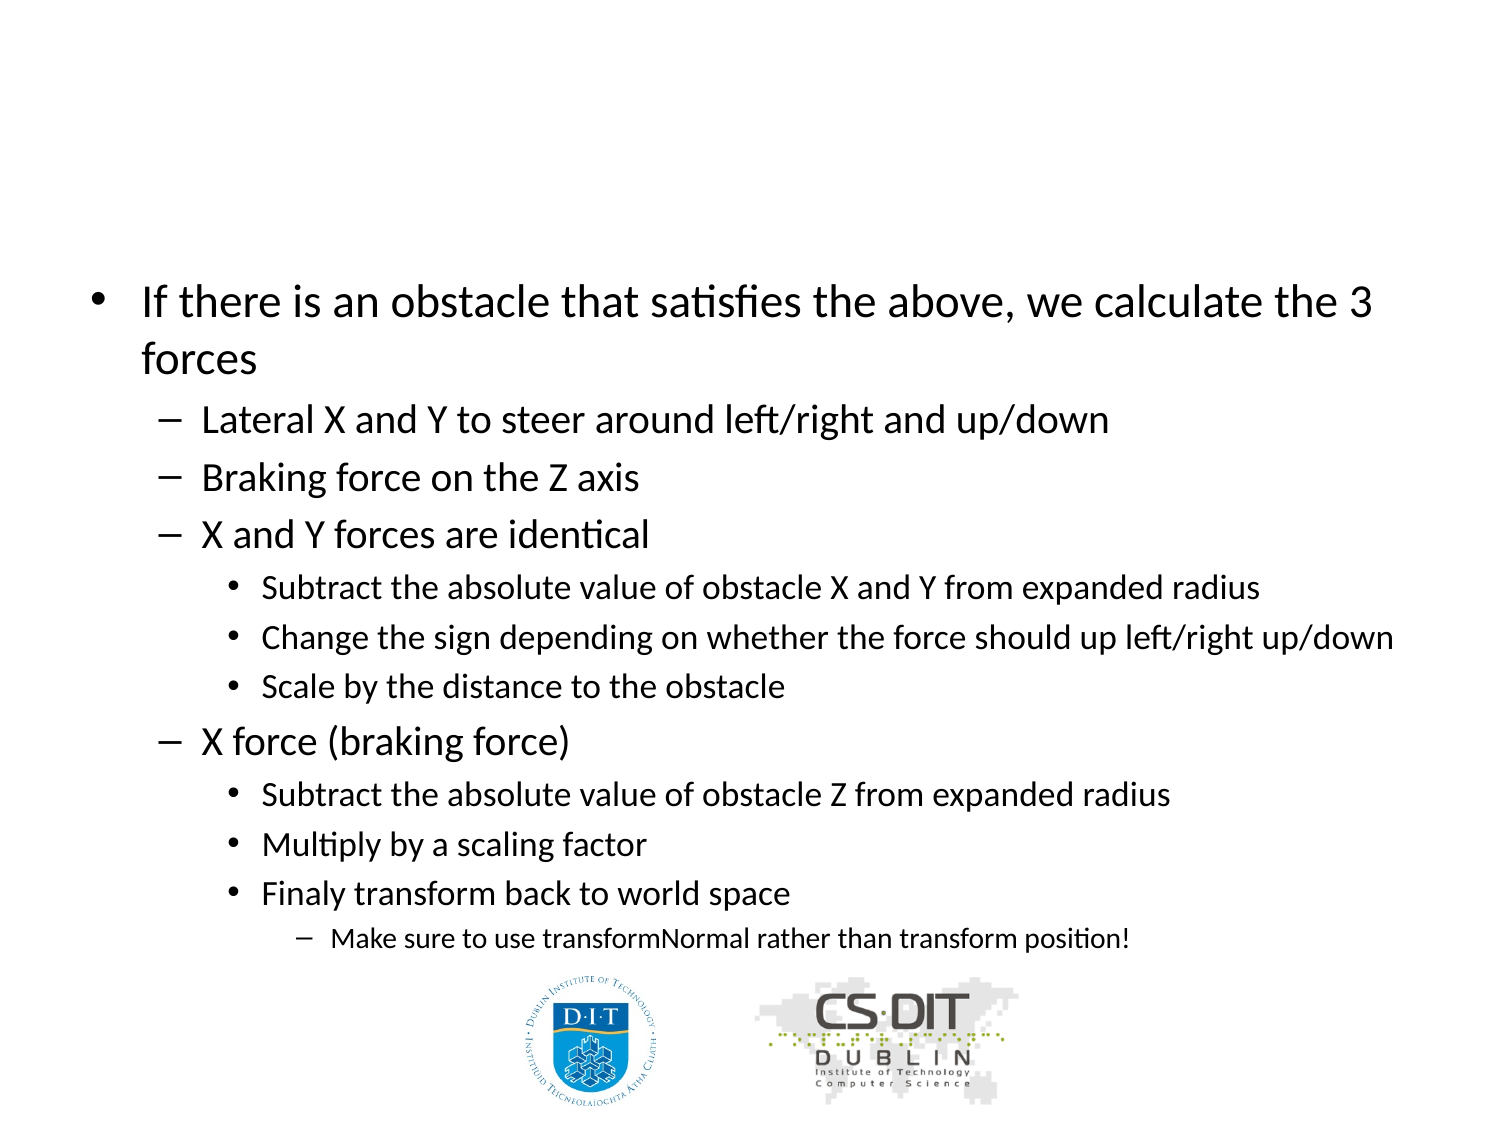

#
If there is an obstacle that satisfies the above, we calculate the 3 forces
Lateral X and Y to steer around left/right and up/down
Braking force on the Z axis
X and Y forces are identical
Subtract the absolute value of obstacle X and Y from expanded radius
Change the sign depending on whether the force should up left/right up/down
Scale by the distance to the obstacle
X force (braking force)
Subtract the absolute value of obstacle Z from expanded radius
Multiply by a scaling factor
Finaly transform back to world space
Make sure to use transformNormal rather than transform position!